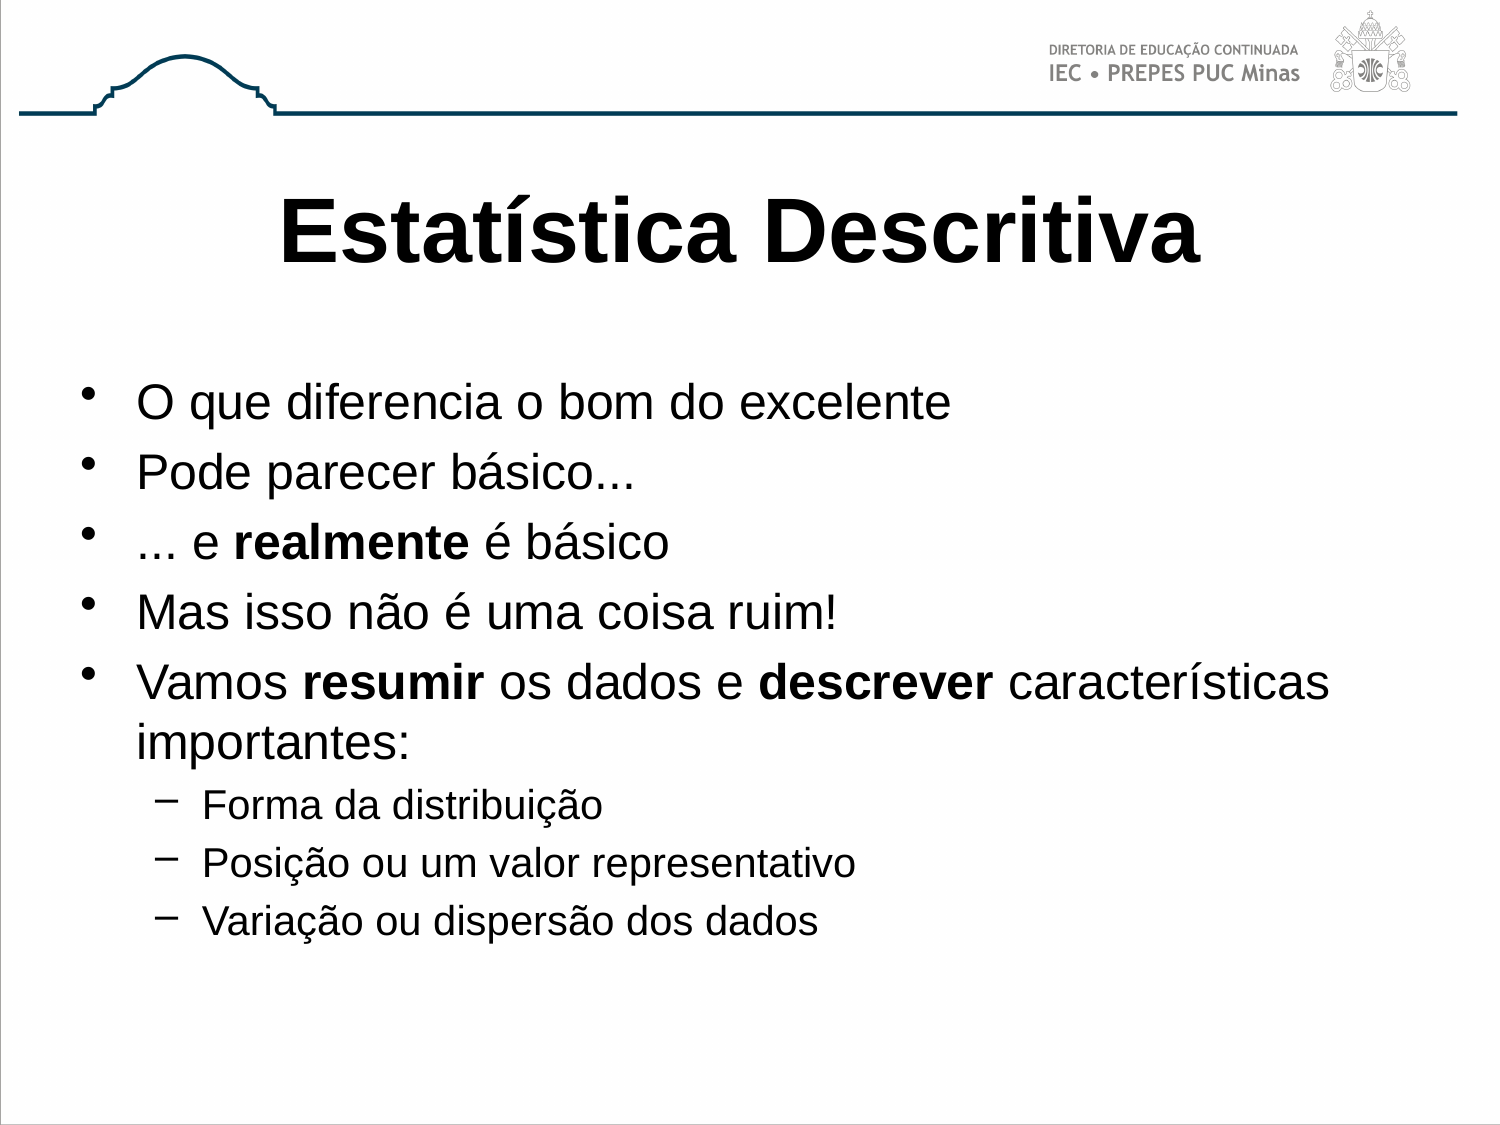

# Estatística Descritiva
O que diferencia o bom do excelente
Pode parecer básico...
... e realmente é básico
Mas isso não é uma coisa ruim!
Vamos resumir os dados e descrever características importantes:
Forma da distribuição
Posição ou um valor representativo
Variação ou dispersão dos dados